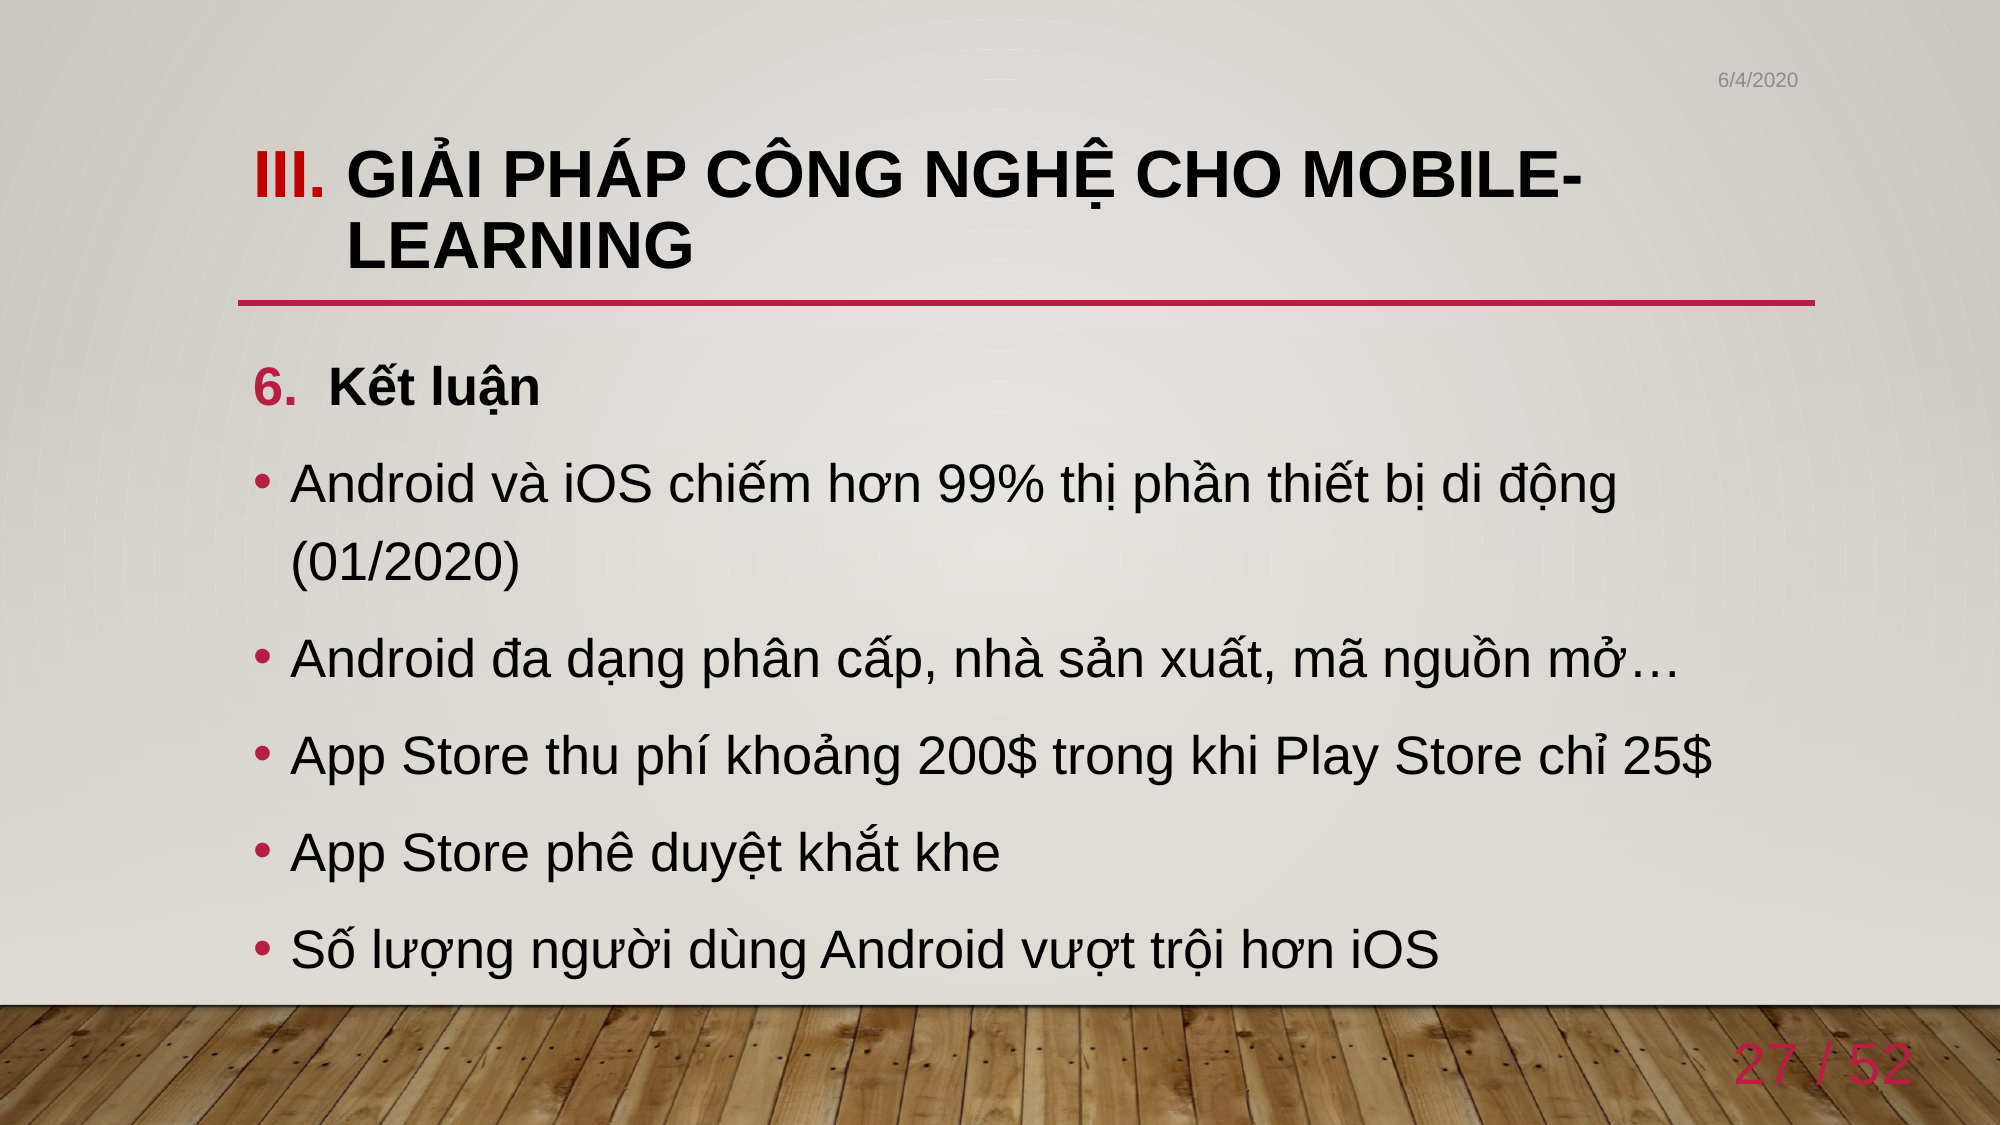

6/4/2020
# Giải pháp công nghệ cho Mobile-Learning
Kết luận
Android và iOS chiếm hơn 99% thị phần thiết bị di động (01/2020)
Android đa dạng phân cấp, nhà sản xuất, mã nguồn mở…
App Store thu phí khoảng 200$ trong khi Play Store chỉ 25$
App Store phê duyệt khắt khe
Số lượng người dùng Android vượt trội hơn iOS

27